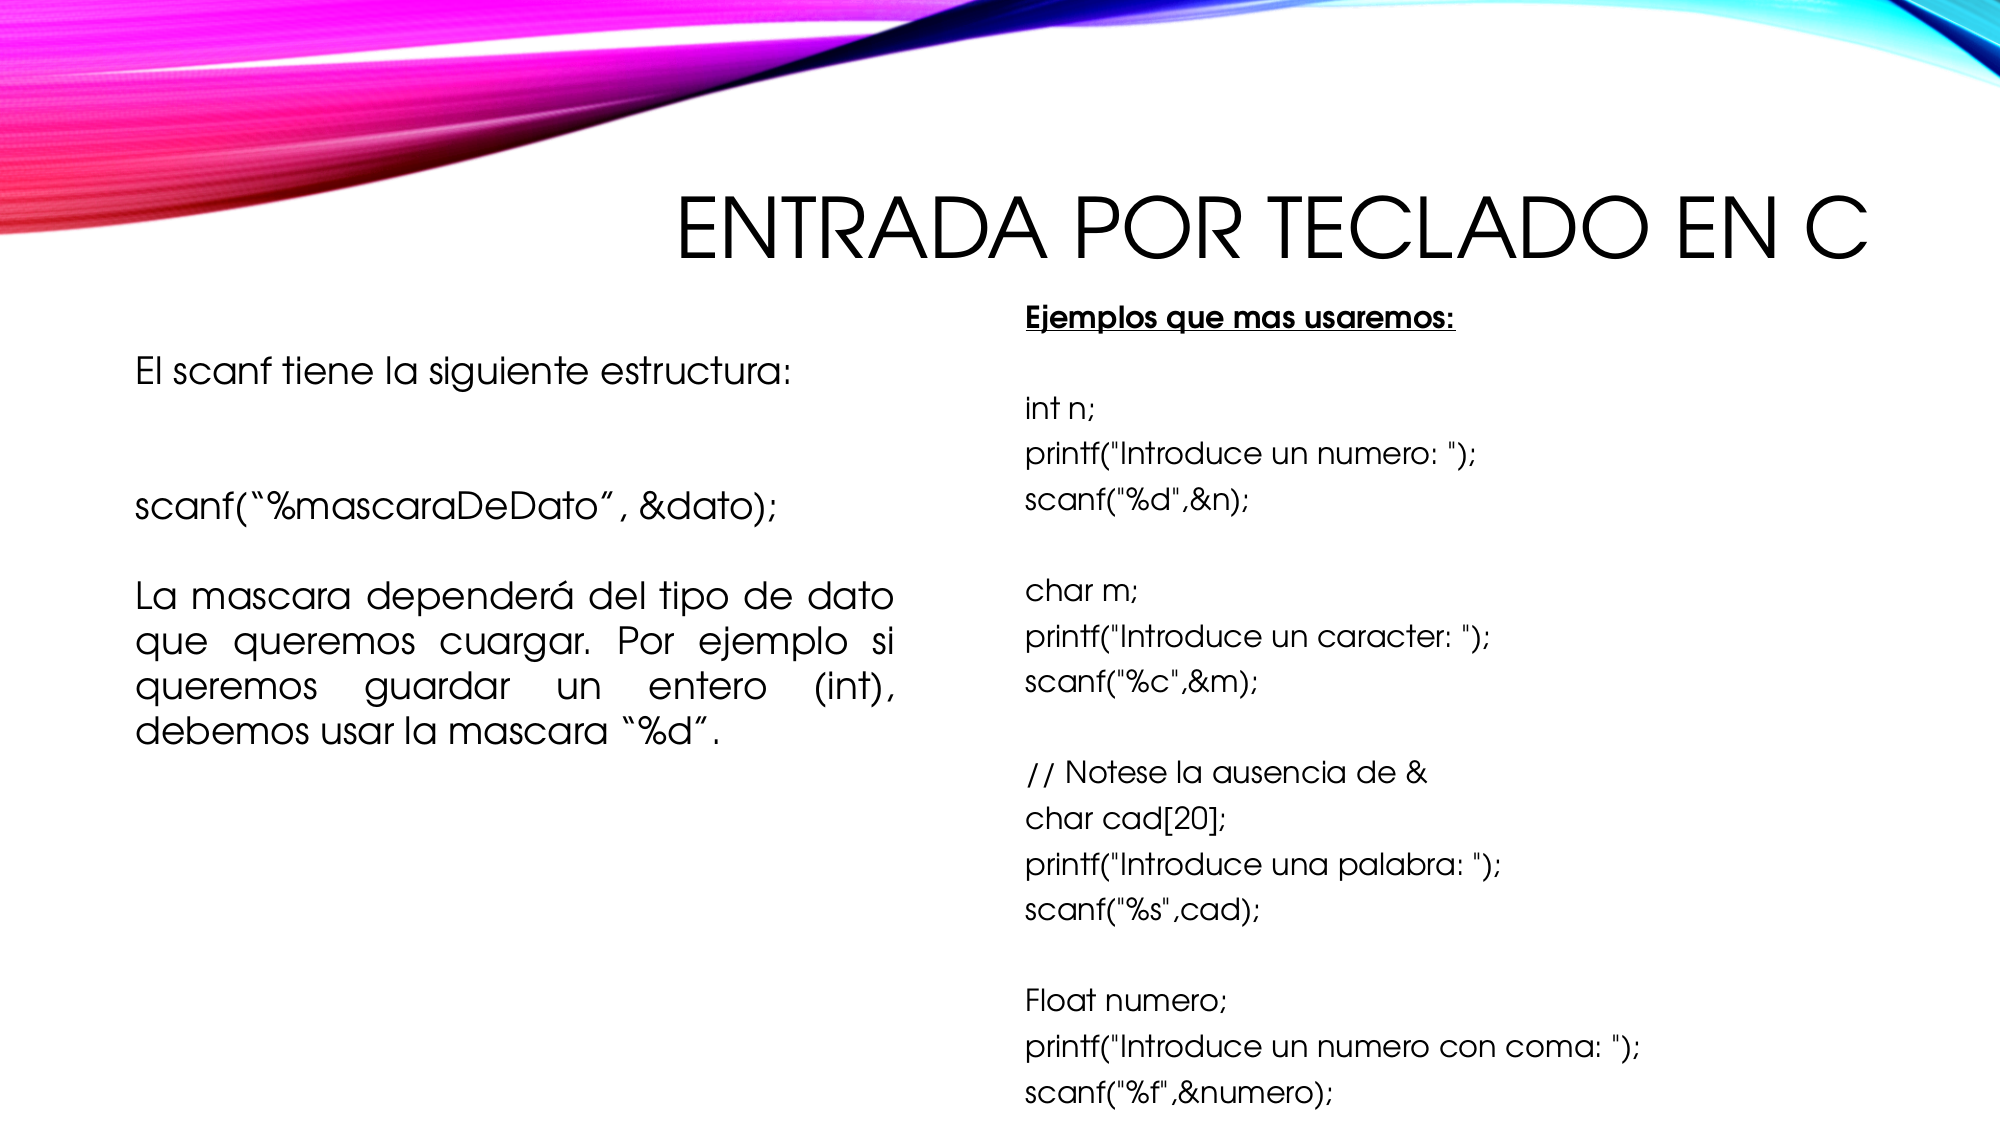

# Entrada por teclado en c

El scanf tiene la siguiente estructura:

scanf(“%mascaraDeDato”, &dato);

La mascara dependerá del tipo de dato que queremos cuargar. Por ejemplo si queremos guardar un entero (int), debemos usar la mascara “%d”.

Ejemplos que mas usaremos:

int n;
printf("Introduce un numero: ");
scanf("%d",&n);

char m;
printf("Introduce un caracter: ");
scanf("%c",&m);

// Notese la ausencia de &
char cad[20];
printf("Introduce una palabra: ");
scanf("%s",cad);

Float numero;
printf("Introduce un numero con coma: ");
scanf("%f",&numero);